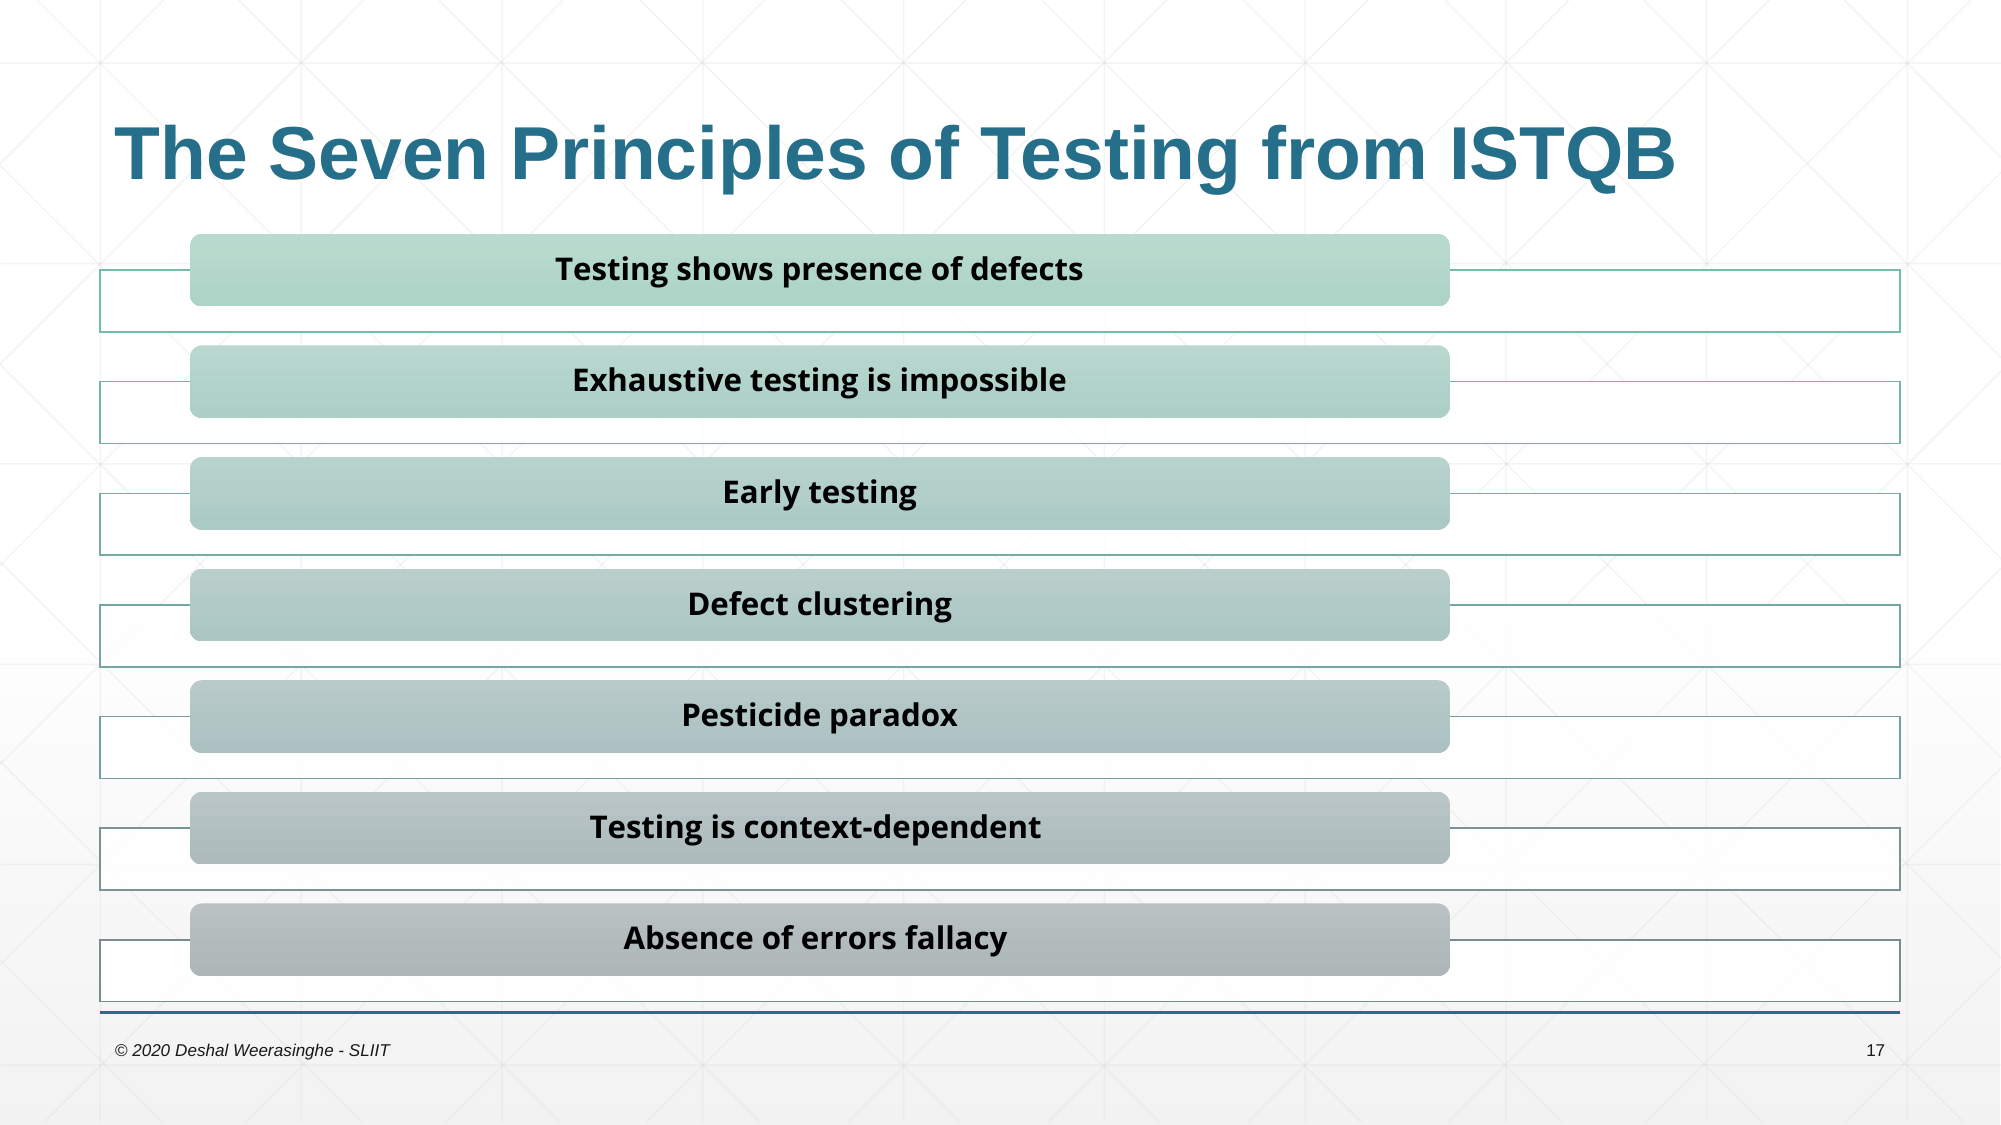

# The Seven Principles of Testing from ISTQB

Testing shows presence of defects

Exhaustive testing is impossible

Early testing

Defect clustering

Pesticide paradox

Testing is context-dependent

Absence of errors fallacy

© 2020 Deshal Weerasinghe - SLIIT
17